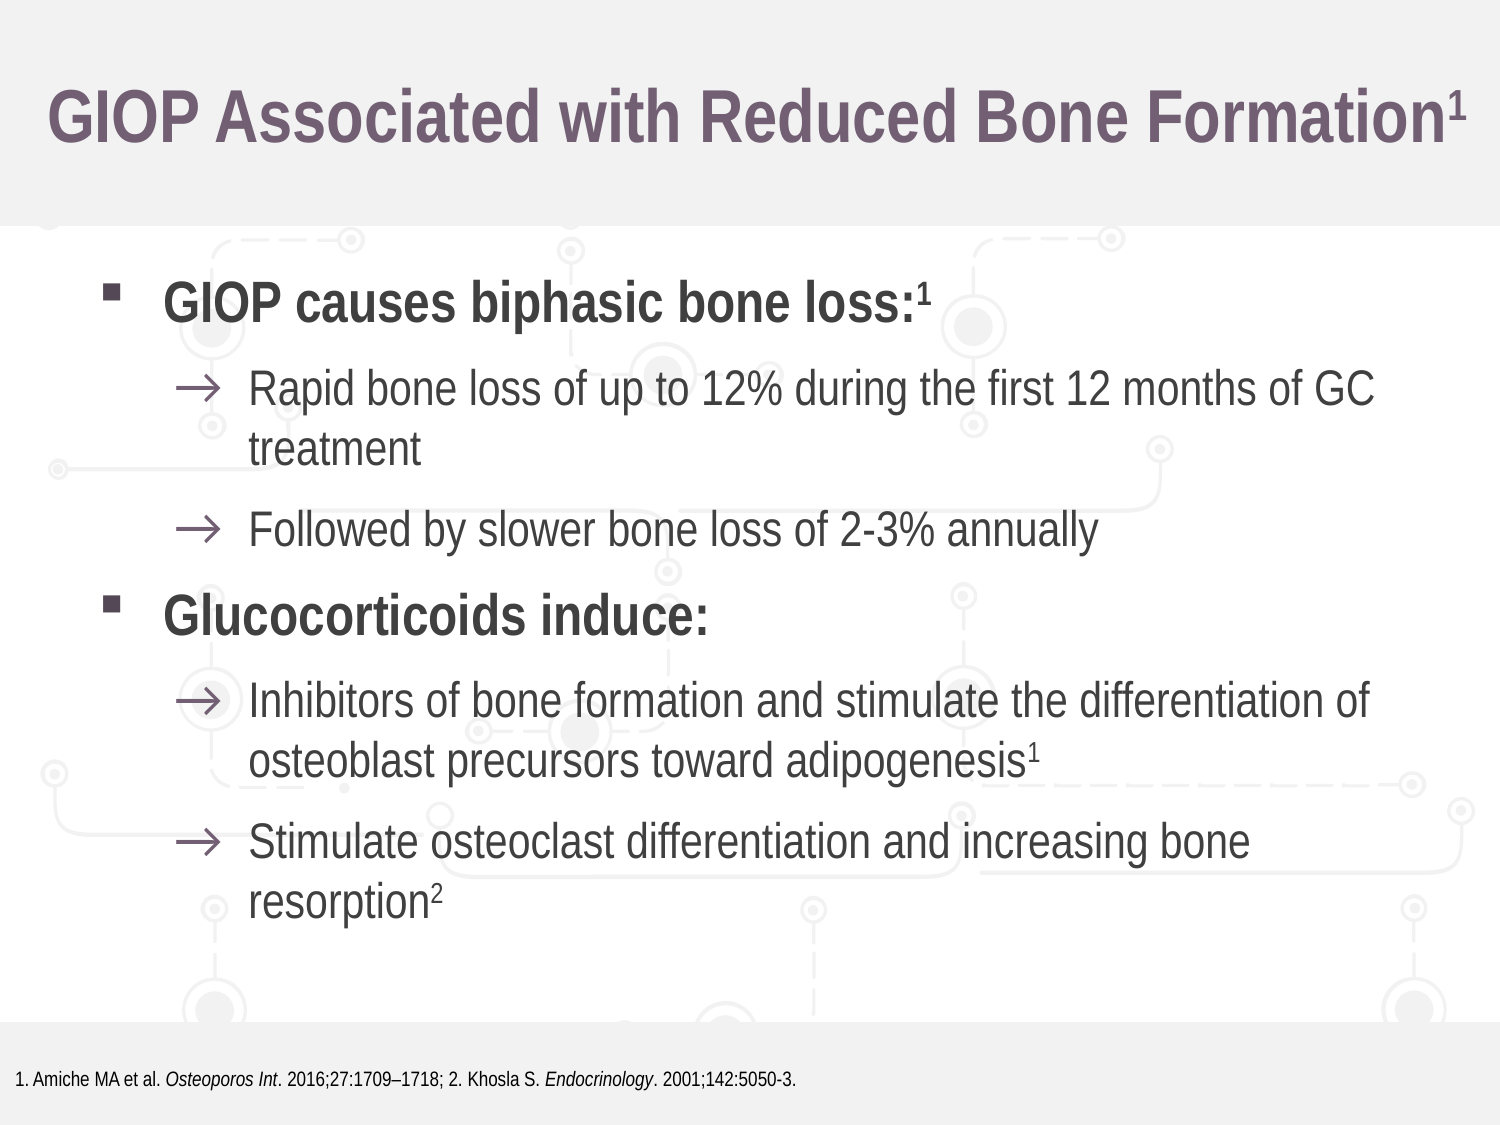

# GIOP Associated with Reduced Bone Formation1
GIOP causes biphasic bone loss:1
Rapid bone loss of up to 12% during the first 12 months of GC treatment
Followed by slower bone loss of 2-3% annually
Glucocorticoids induce:
Inhibitors of bone formation and stimulate the differentiation of osteoblast precursors toward adipogenesis1
Stimulate osteoclast differentiation and increasing bone resorption2

1. Amiche MA et al. Osteoporos Int. 2016;27:1709–1718; 2. Khosla S. Endocrinology. 2001;142:5050-3.